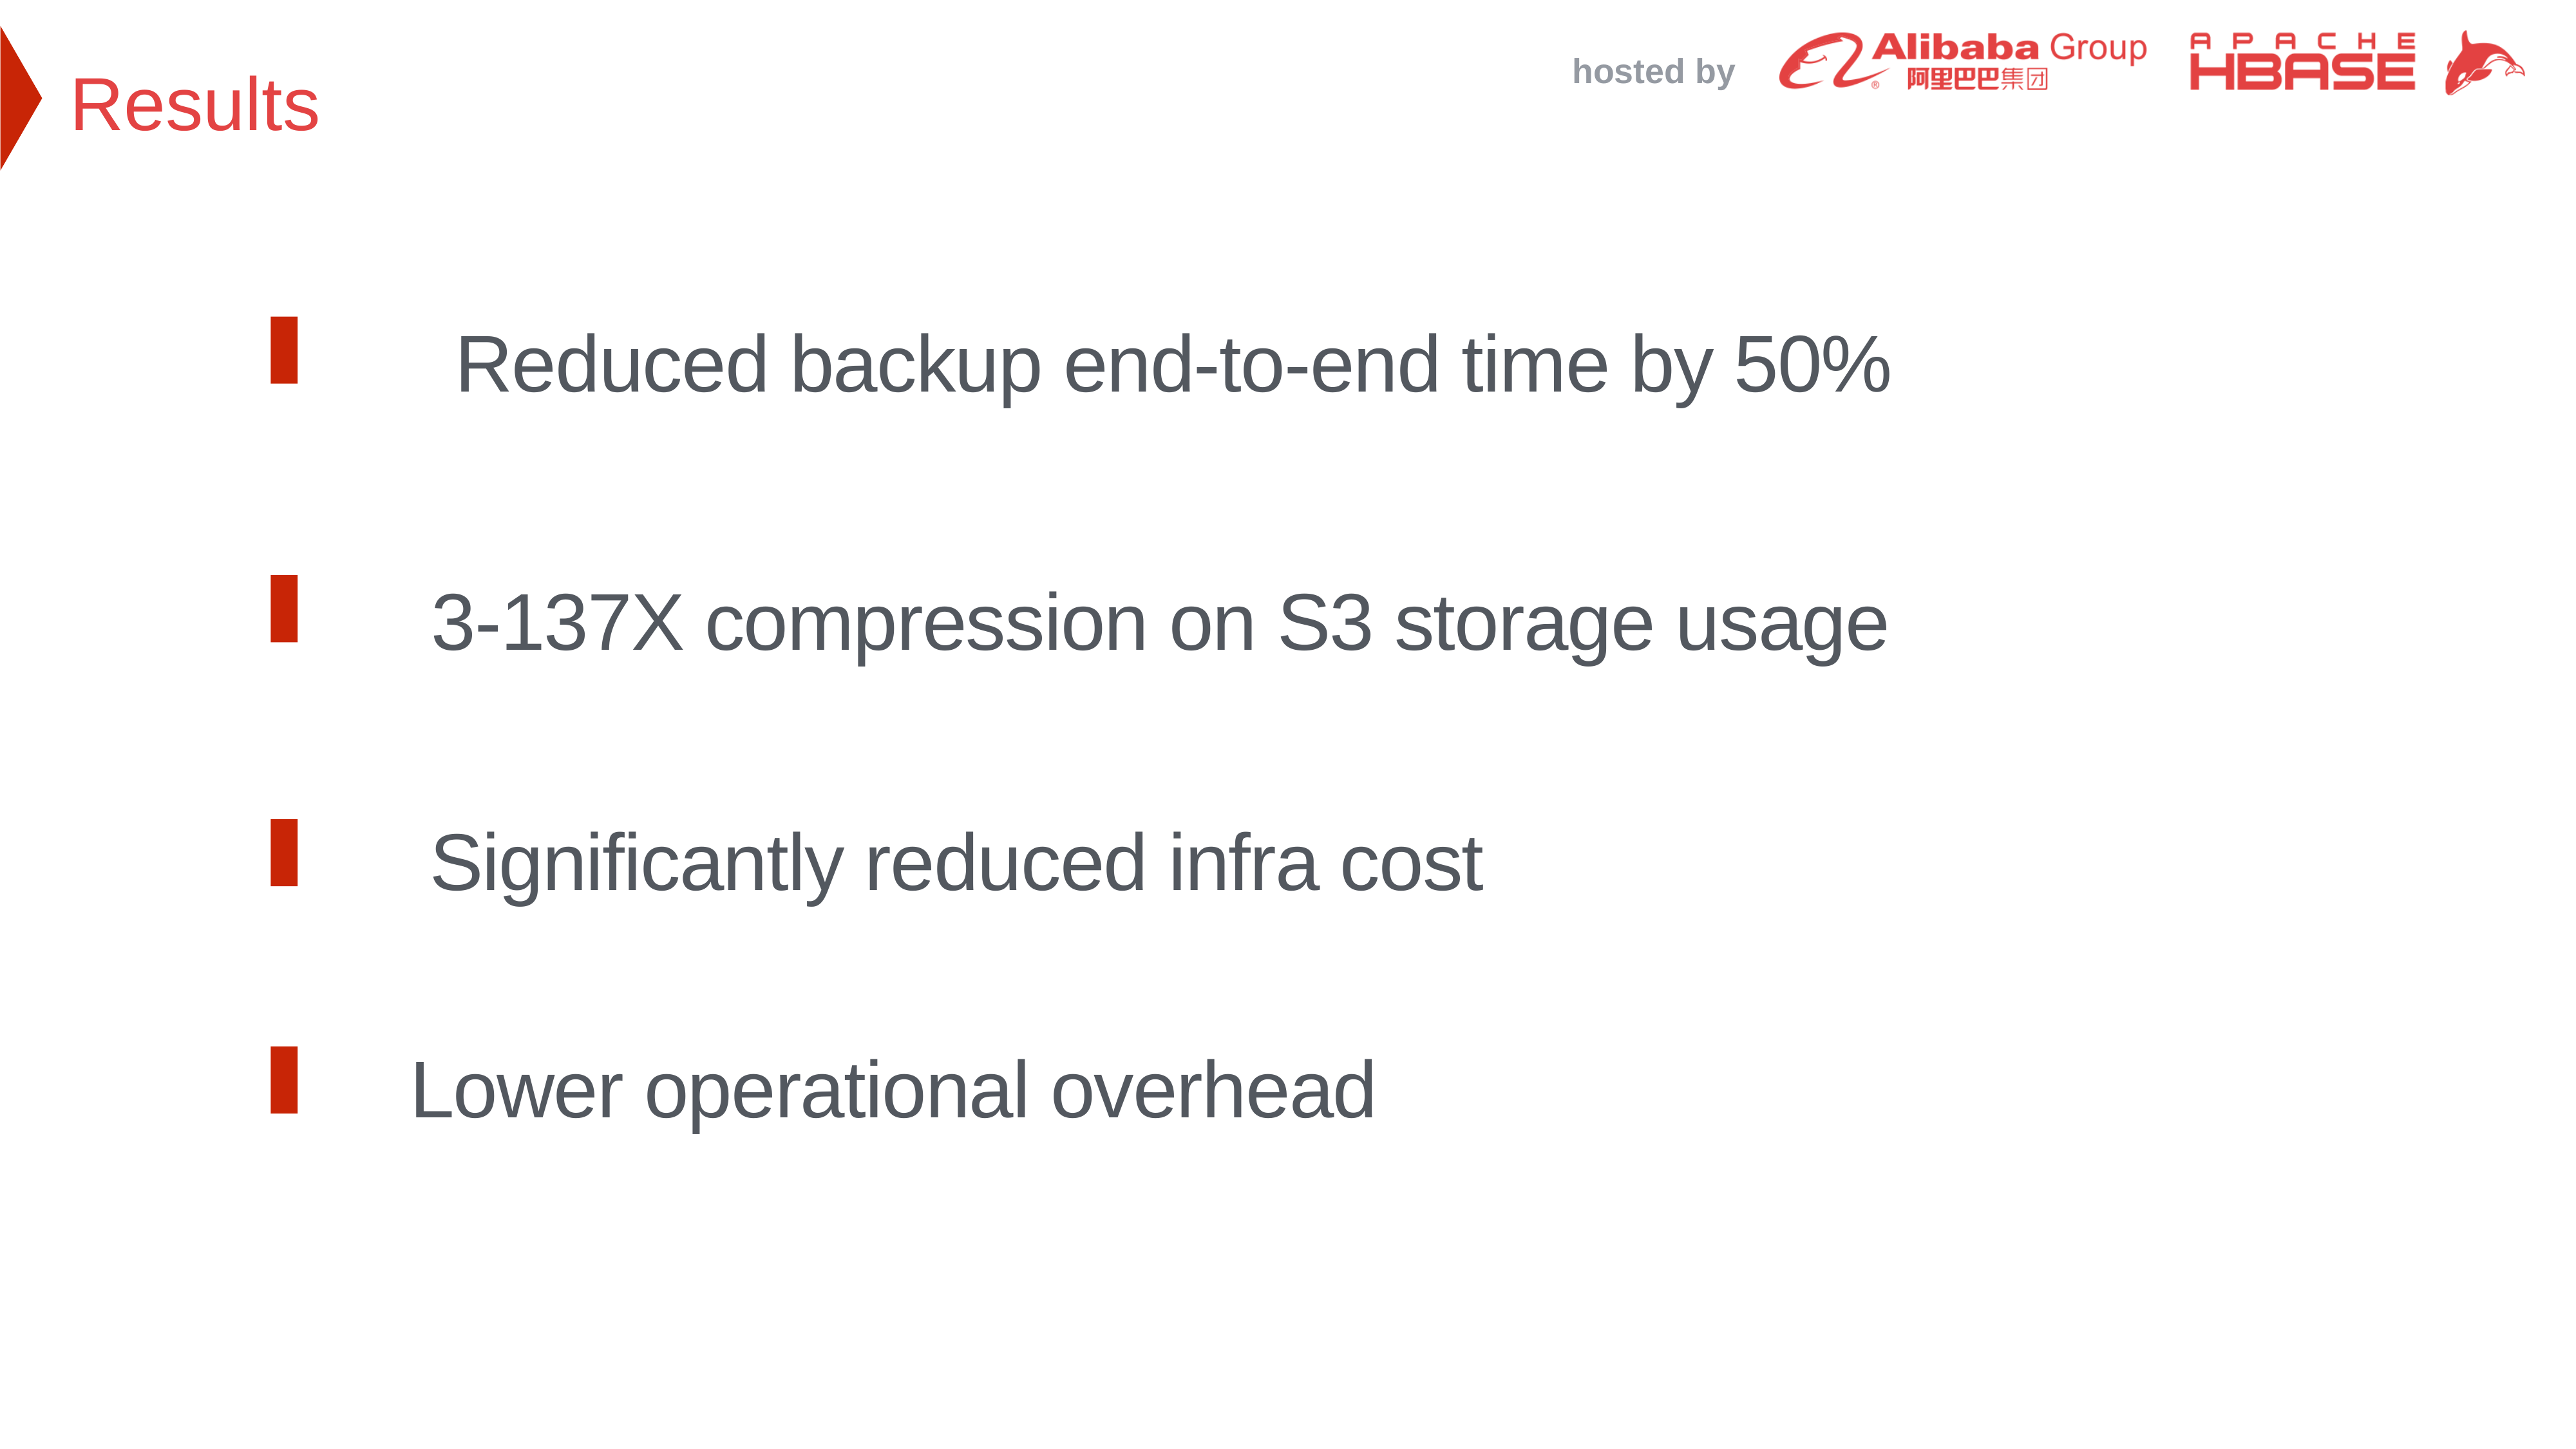

Results
Reduced backup end-to-end time by 50%

3-137X compression on S3 storage usage

Significantly reduced infra cost

Lower operational overhead